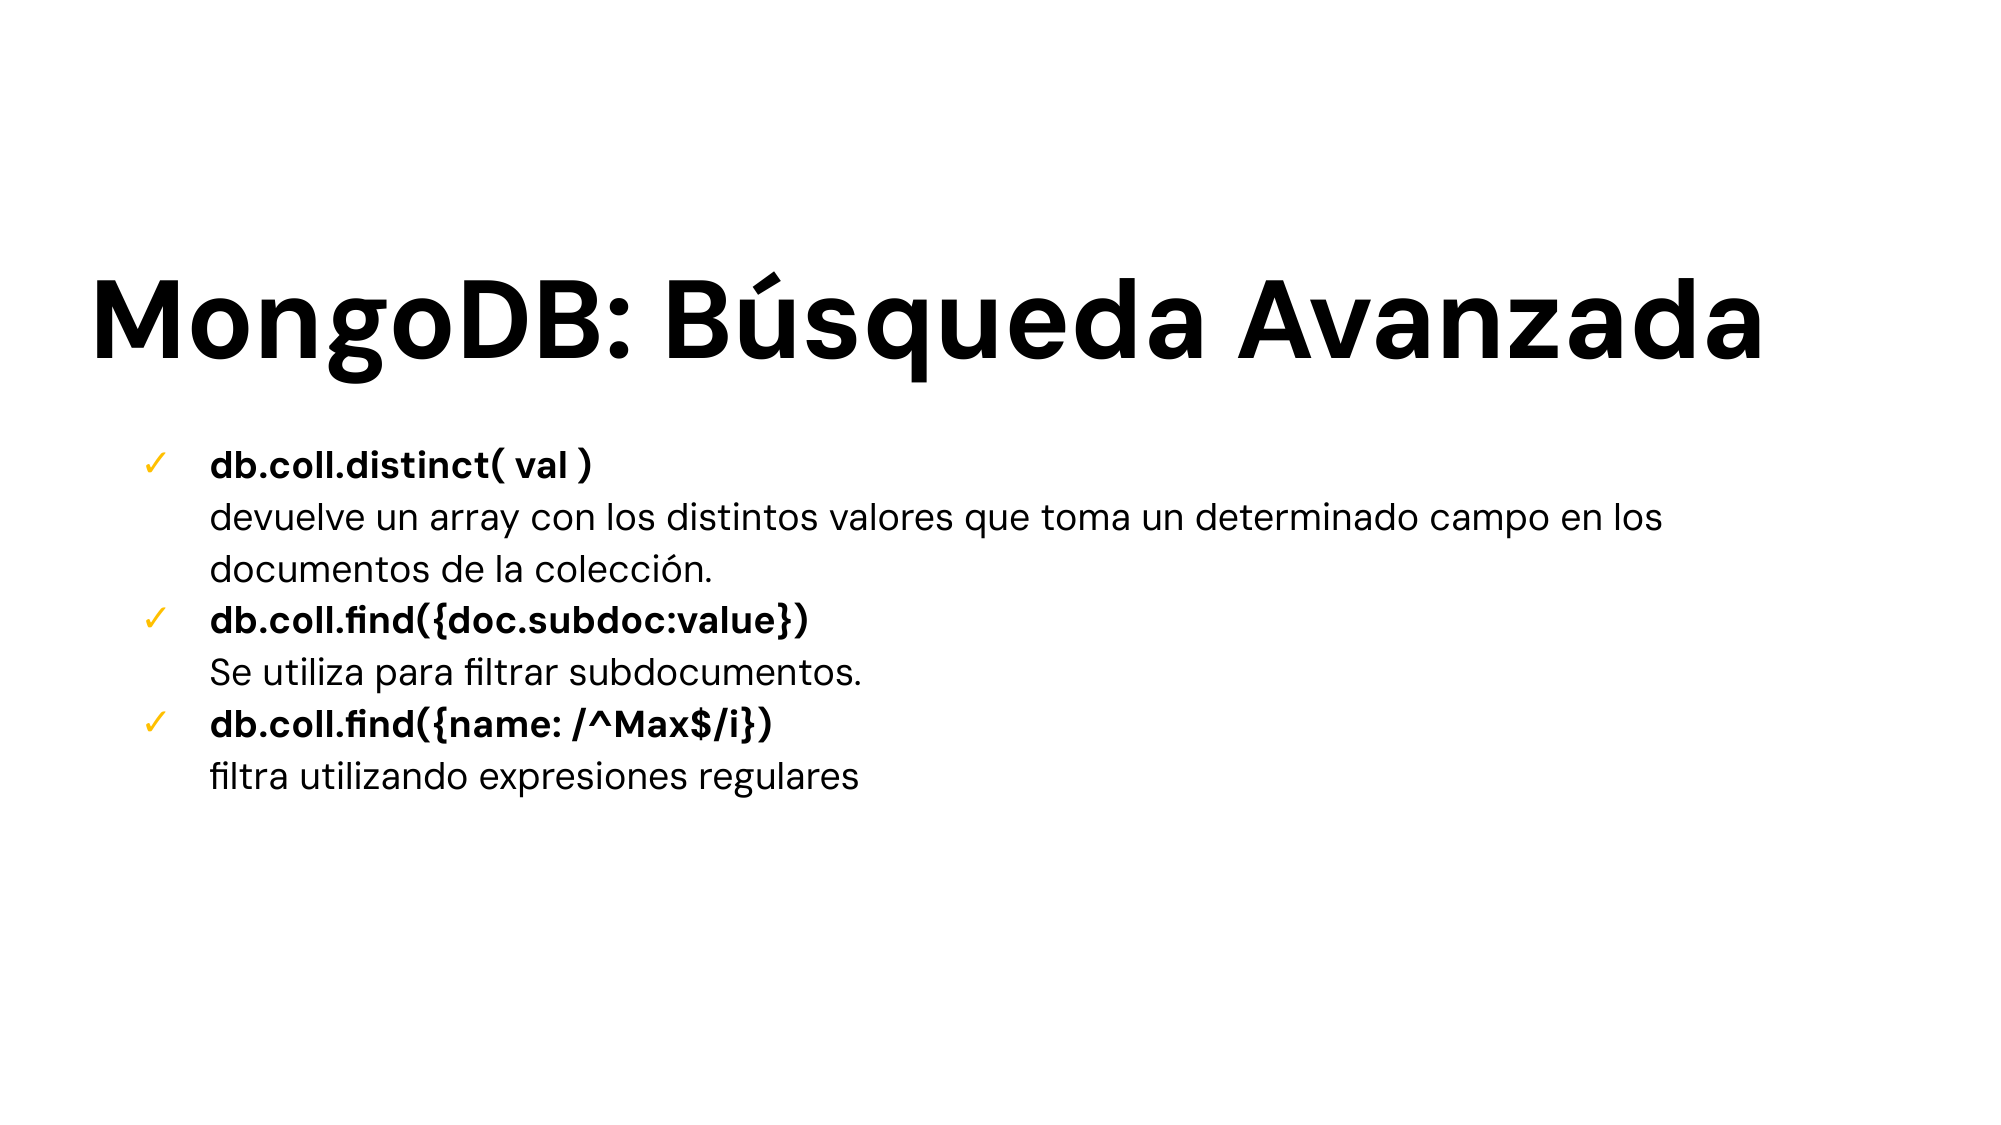

MongoDB: Búsqueda Avanzada
db.coll.distinct( val )
devuelve un array con los distintos valores que toma un determinado campo en los documentos de la colección.
db.coll.find({doc.subdoc:value})
Se utiliza para filtrar subdocumentos.
db.coll.find({name: /^Max$/i})
filtra utilizando expresiones regulares